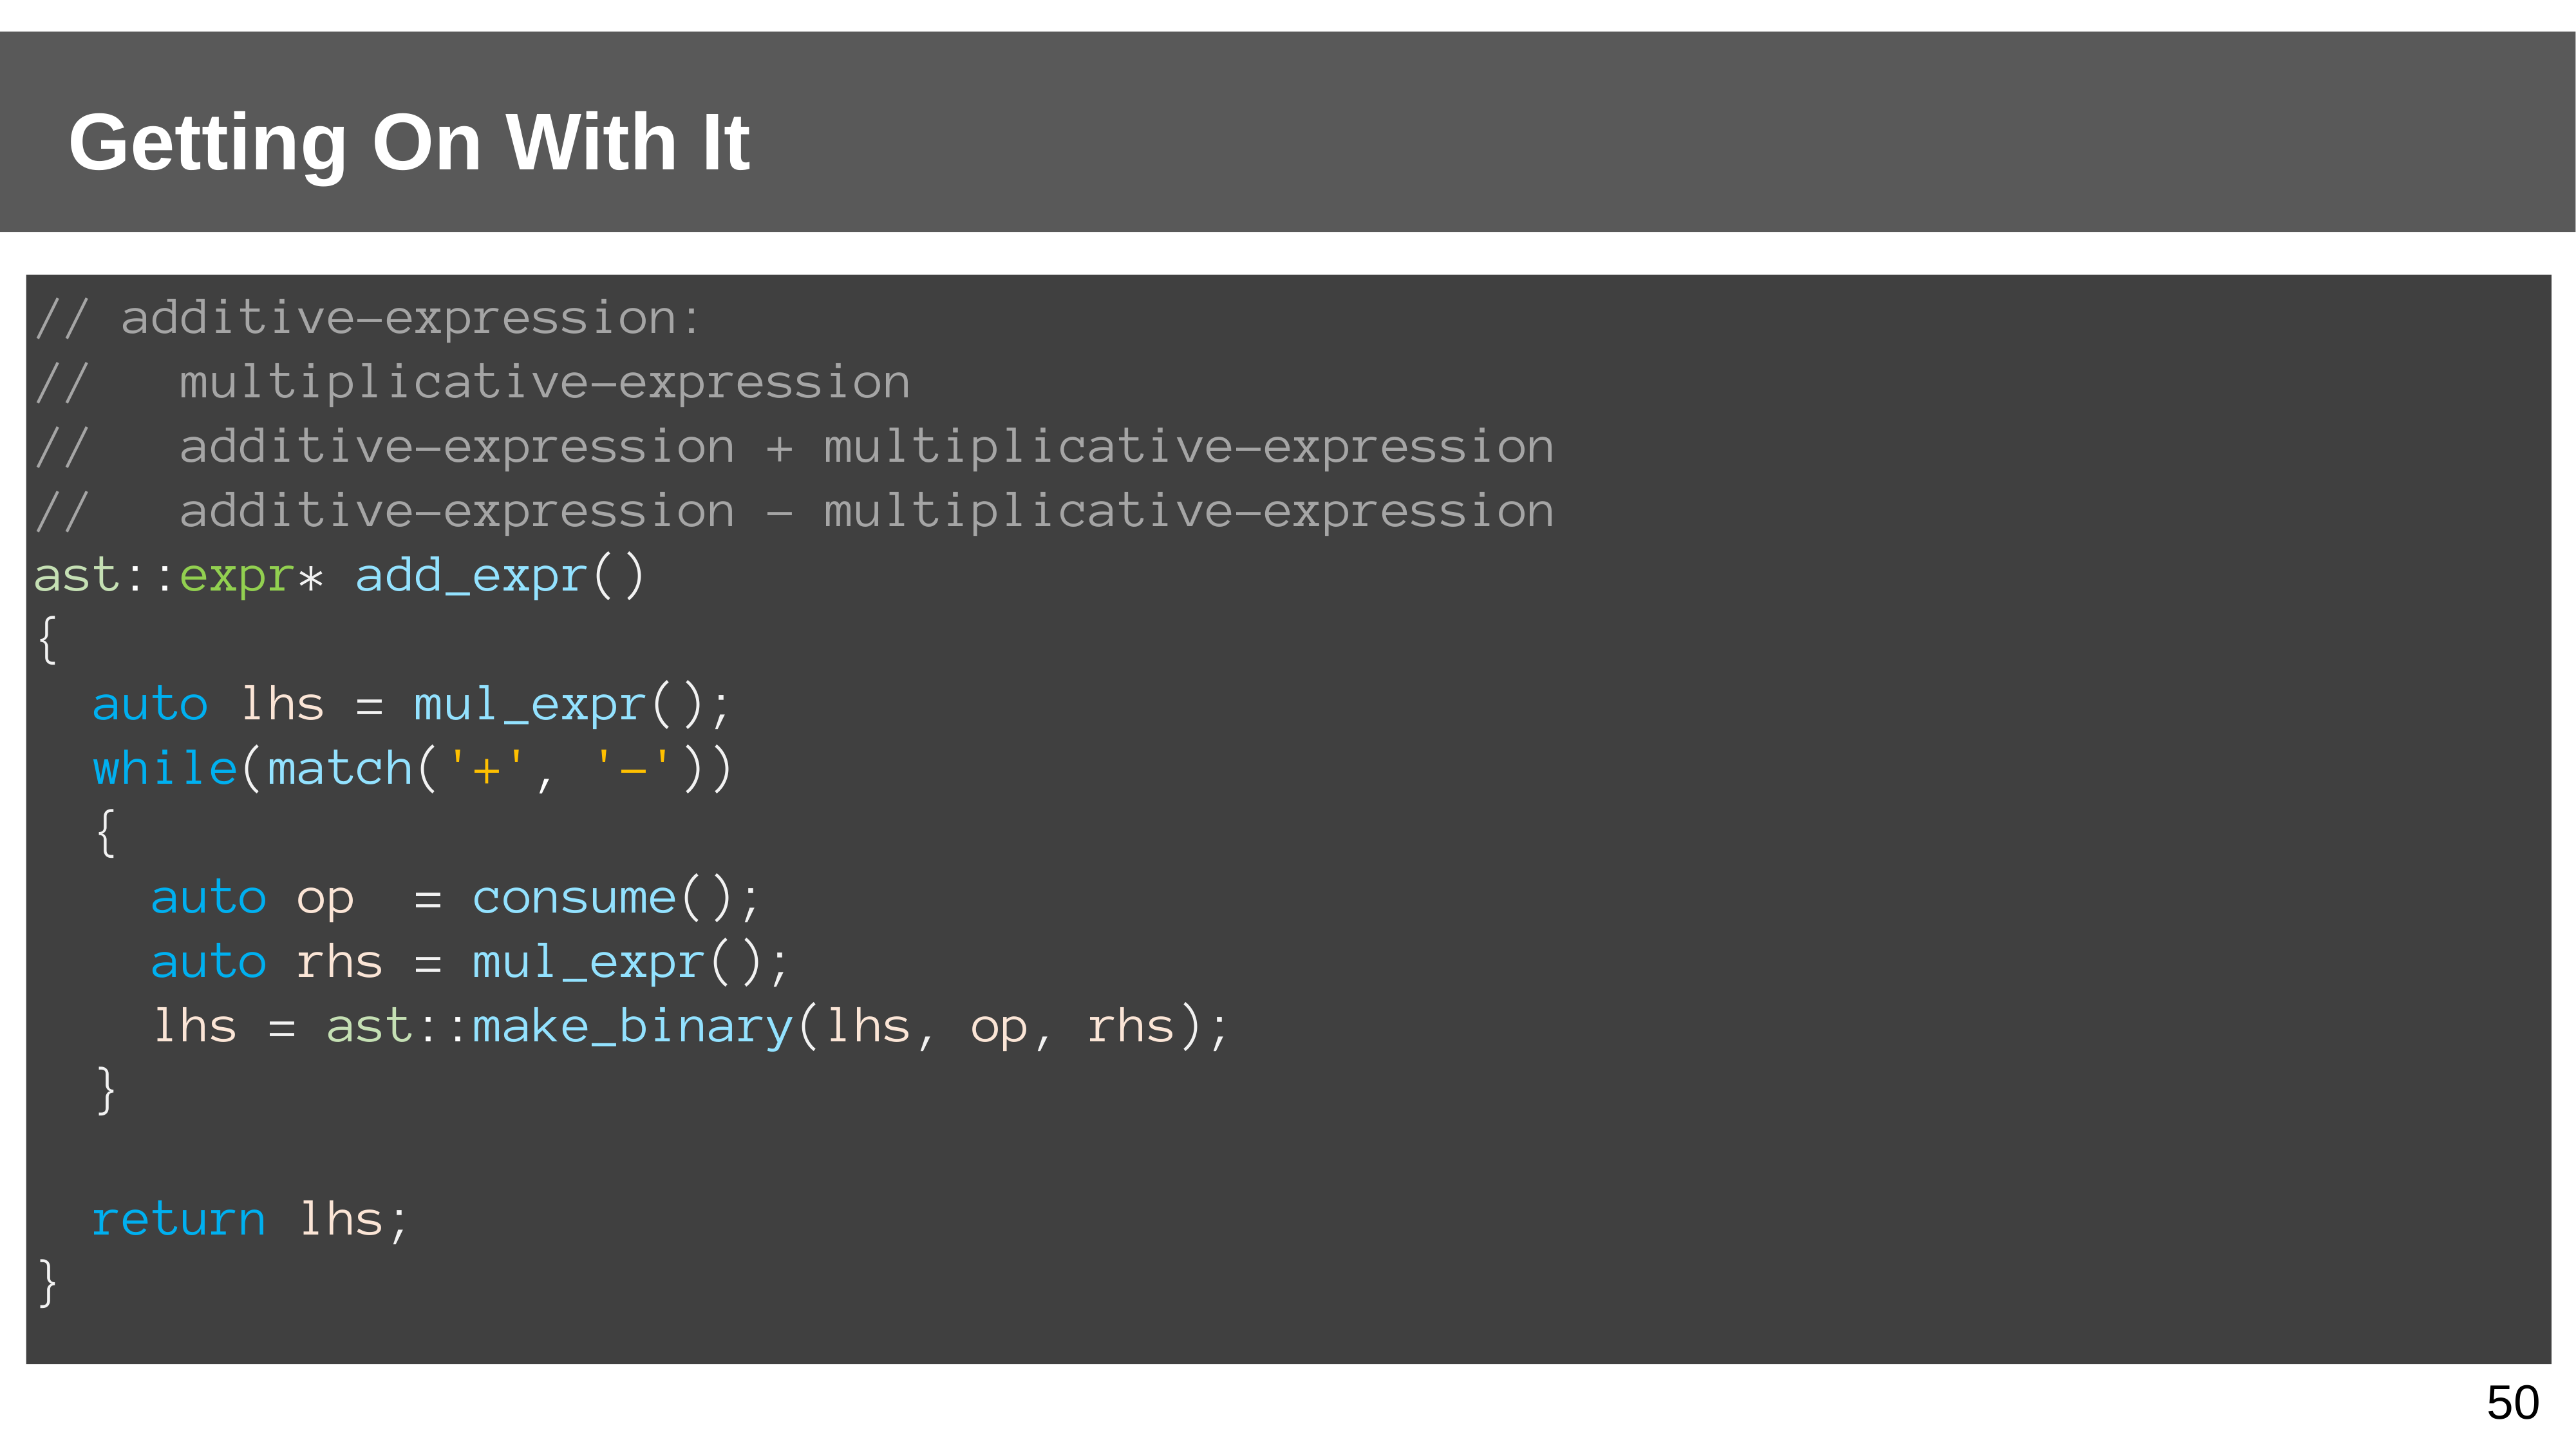

# Getting On With It
// additive-expression:
//   multiplicative-expression
//   additive-expression + multiplicative-expression
//   additive-expression - multiplicative-expression
ast::expr* add_expr()
{
  auto lhs = mul_expr();
  while(match('+', '-'))
  {
    auto op  = consume();
    auto rhs = mul_expr();
    lhs = ast::make_binary(lhs, op, rhs);
  }

  return lhs;
}